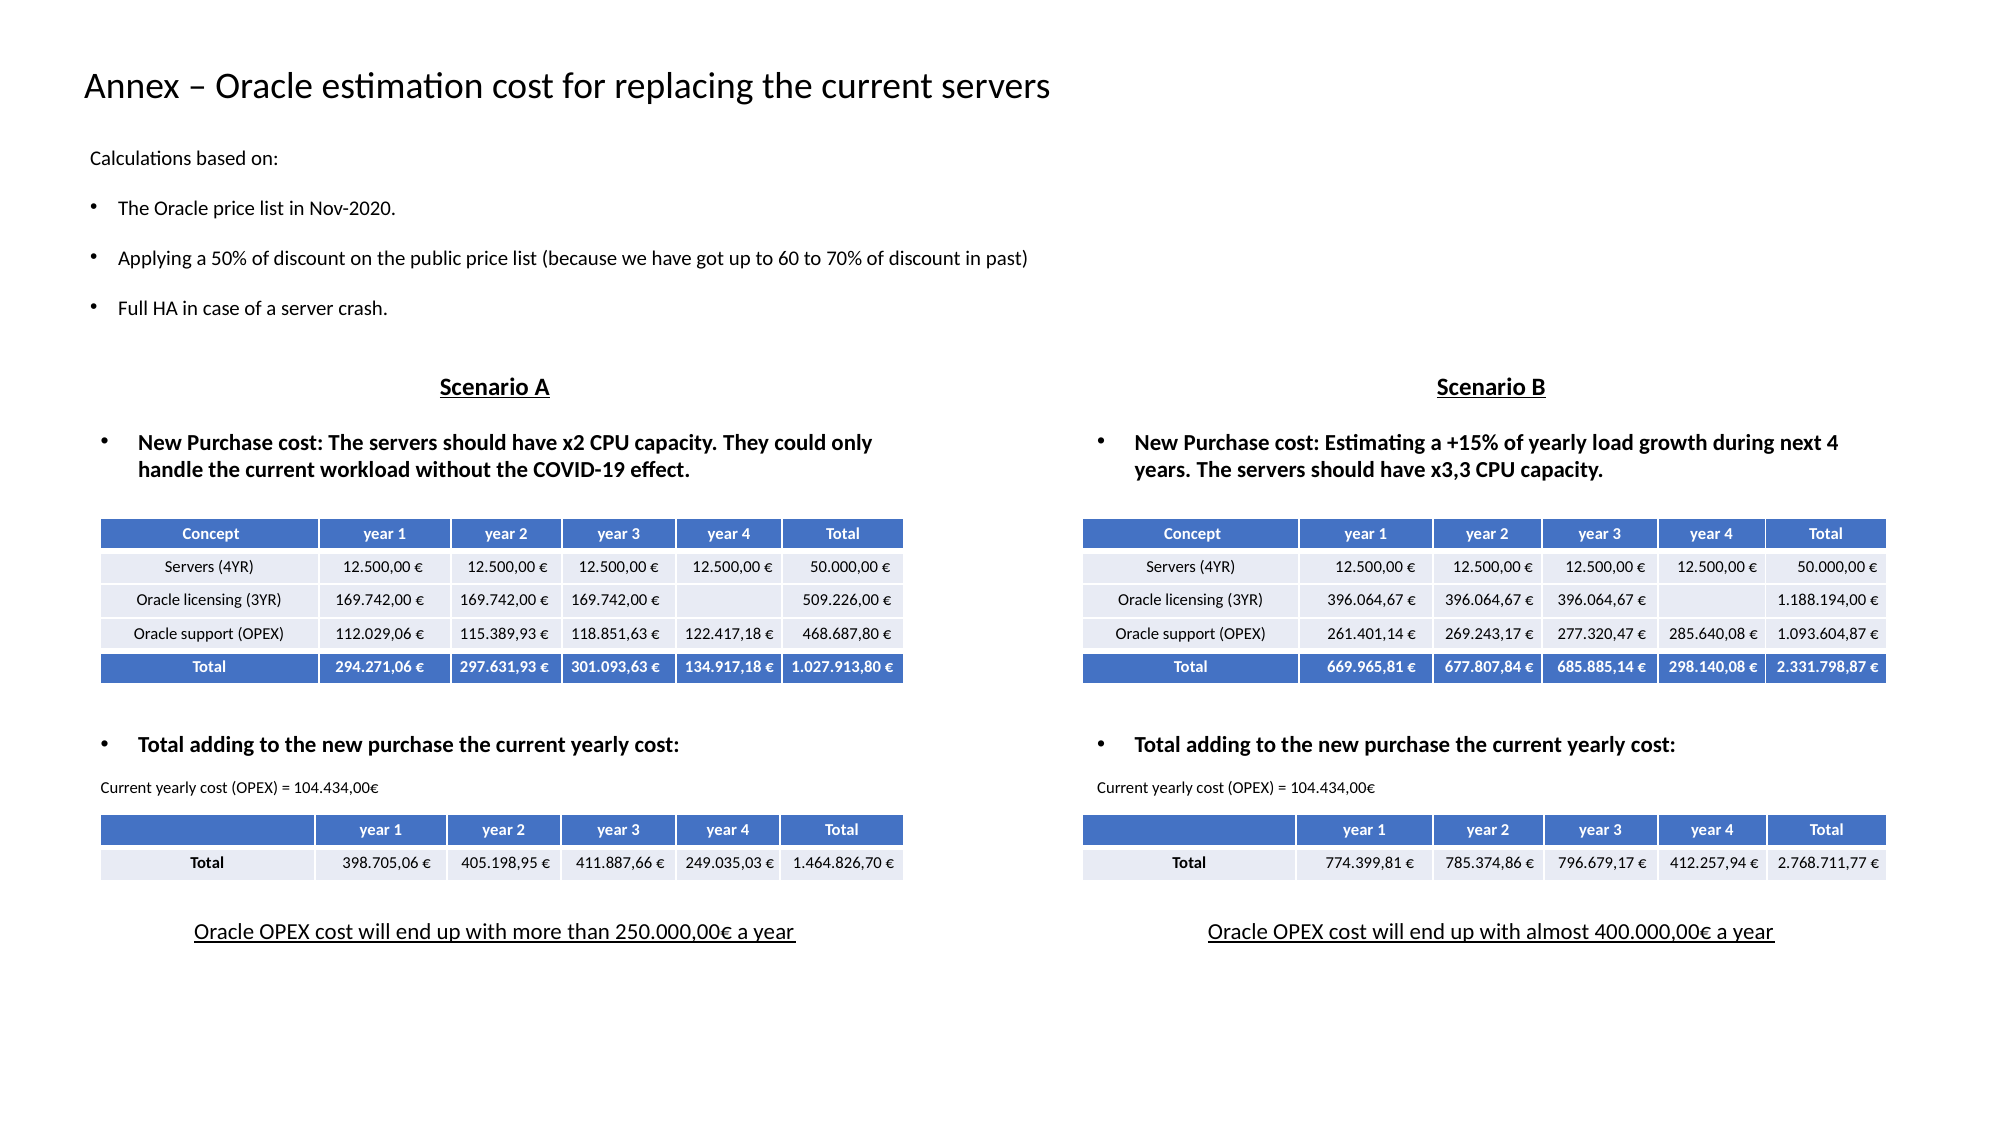

Annex – Oracle estimation cost for replacing the current servers
Calculations based on:

The Oracle price list in Nov-2020.

Applying a 50% of discount on the public price list (because we have got up to 60 to 70% of discount in past)

Full HA in case of a server crash.
Scenario B

New Purchase cost: Estimating a +15% of yearly load growth during next 4 years. The servers should have x3,3 CPU capacity.

Total adding to the new purchase the current yearly cost:

Current yearly cost (OPEX) = 104.434,00€

Oracle OPEX cost will end up with almost 400.000,00€ a year
Scenario A

New Purchase cost: The servers should have x2 CPU capacity. They could only handle the current workload without the COVID-19 effect.

Total adding to the new purchase the current yearly cost:

Current yearly cost (OPEX) = 104.434,00€

Oracle OPEX cost will end up with more than 250.000,00€ a year
| Concept | year 1 | year 2 | year 3 | year 4 | Total |
| --- | --- | --- | --- | --- | --- |
| Servers (4YR) | 12.500,00 € | 12.500,00 € | 12.500,00 € | 12.500,00 € | 50.000,00 € |
| Oracle licensing (3YR) | 396.064,67 € | 396.064,67 € | 396.064,67 € |  | 1.188.194,00 € |
| Oracle support (OPEX) | 261.401,14 € | 269.243,17 € | 277.320,47 € | 285.640,08 € | 1.093.604,87 € |
| Total | 669.965,81 € | 677.807,84 € | 685.885,14 € | 298.140,08 € | 2.331.798,87 € |
| Concept | year 1 | year 2 | year 3 | year 4 | Total |
| --- | --- | --- | --- | --- | --- |
| Servers (4YR) | 12.500,00 € | 12.500,00 € | 12.500,00 € | 12.500,00 € | 50.000,00 € |
| Oracle licensing (3YR) | 169.742,00 € | 169.742,00 € | 169.742,00 € |  | 509.226,00 € |
| Oracle support (OPEX) | 112.029,06 € | 115.389,93 € | 118.851,63 € | 122.417,18 € | 468.687,80 € |
| Total | 294.271,06 € | 297.631,93 € | 301.093,63 € | 134.917,18 € | 1.027.913,80 € |
|  | year 1 | year 2 | year 3 | year 4 | Total |
| --- | --- | --- | --- | --- | --- |
| Total | 398.705,06 € | 405.198,95 € | 411.887,66 € | 249.035,03 € | 1.464.826,70 € |
|  | year 1 | year 2 | year 3 | year 4 | Total |
| --- | --- | --- | --- | --- | --- |
| Total | 774.399,81 € | 785.374,86 € | 796.679,17 € | 412.257,94 € | 2.768.711,77 € |